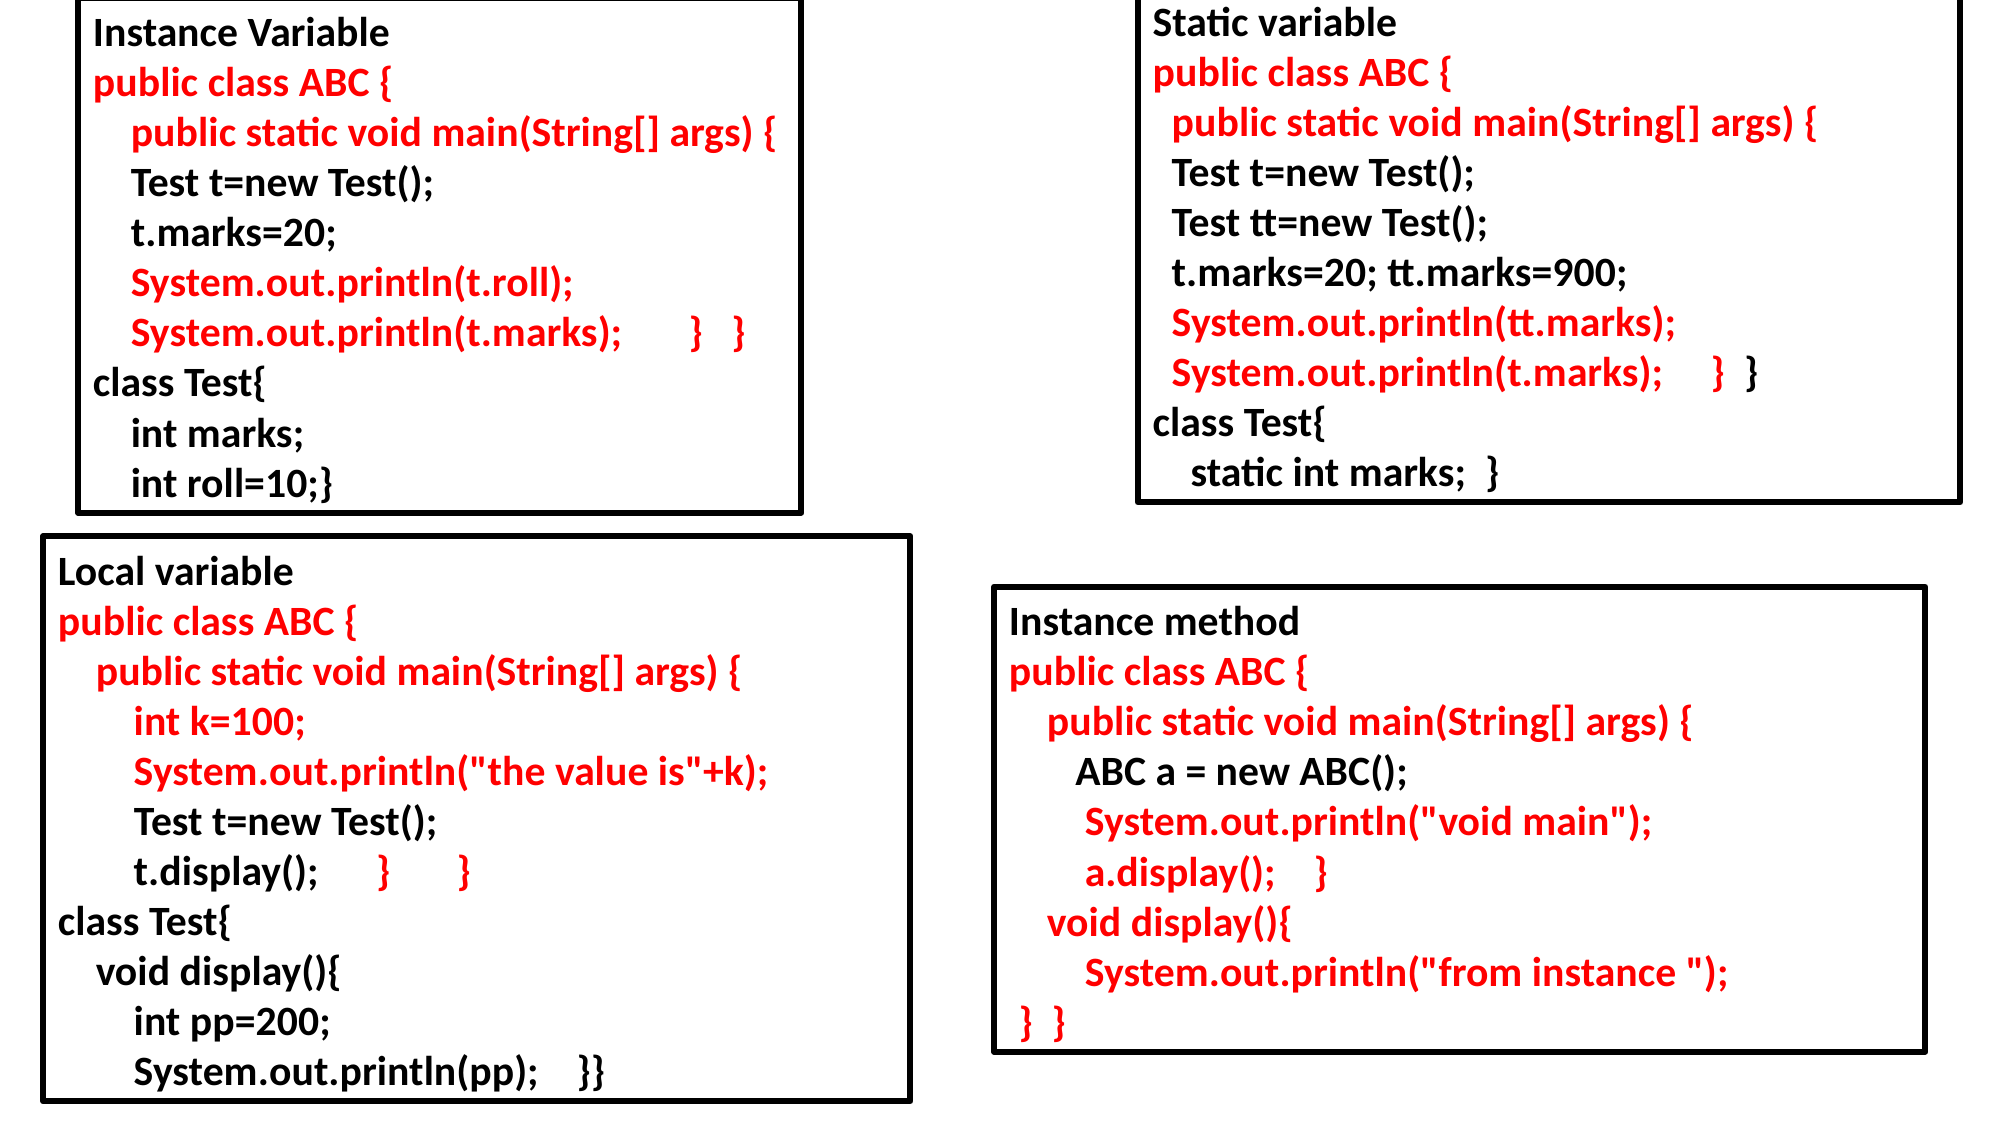

Static variable
public class ABC {
  public static void main(String[] args) {
  Test t=new Test();
  Test tt=new Test();
  t.marks=20; tt.marks=900;
  System.out.println(tt.marks);
  System.out.println(t.marks);     }  }
class Test{
    static int marks;  }
Instance Variable
public class ABC {
    public static void main(String[] args) {
    Test t=new Test();
    t.marks=20;
    System.out.println(t.roll);
    System.out.println(t.marks);       }   }
class Test{
    int marks;
    int roll=10;}
Local variable
public class ABC {
    public static void main(String[] args) {
        int k=100;
        System.out.println("the value is"+k);
        Test t=new Test();
        t.display();      }       }
class Test{
    void display(){
        int pp=200;
        System.out.println(pp);    }}
Instance method
public class ABC {
    public static void main(String[] args) {
       ABC a = new ABC();
        System.out.println("void main");
        a.display();    }
    void display(){
        System.out.println("from instance ");
 }  }